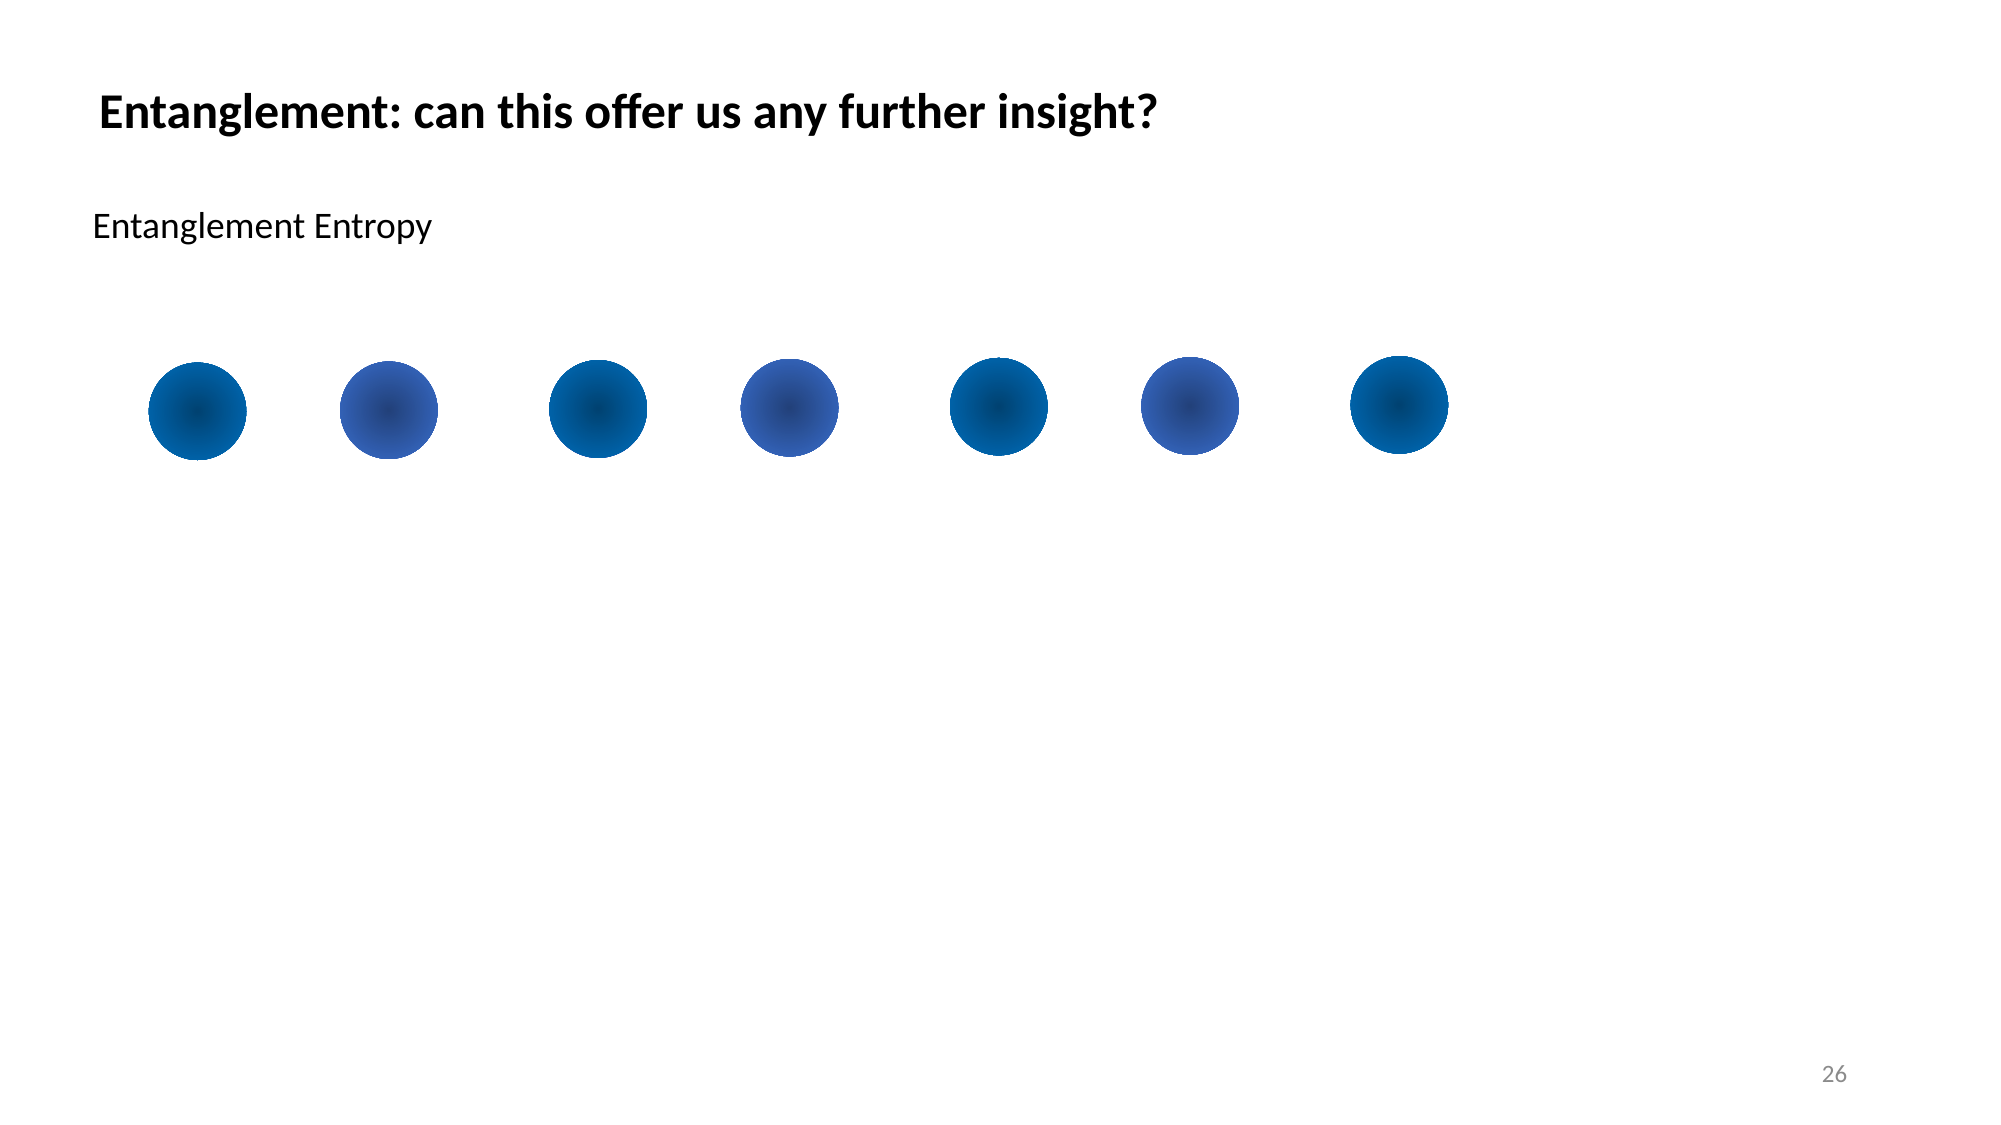

Entanglement: can this offer us any further insight?
Entanglement Entropy

3

26